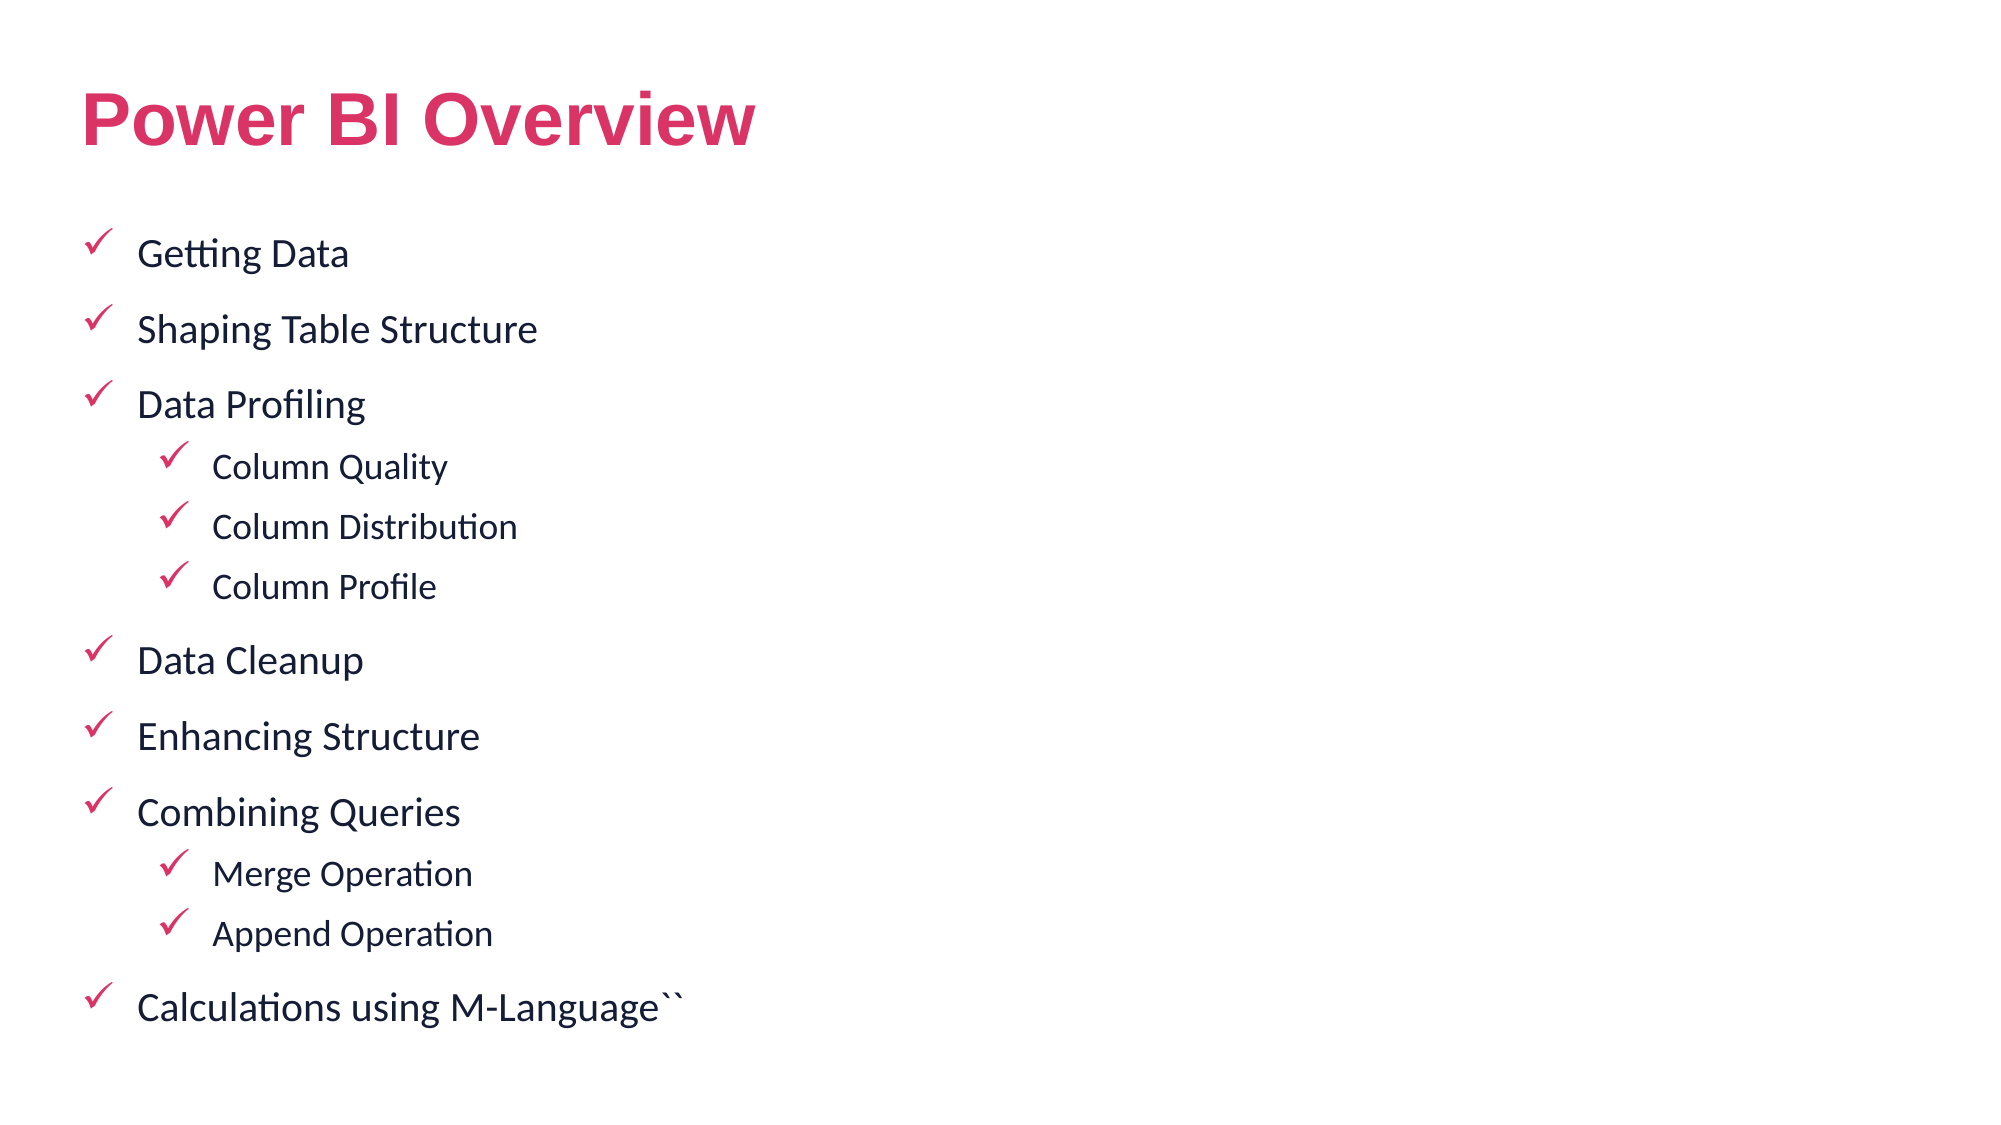

# Power BI Overview
Getting Data
Shaping Table Structure
Data Profiling
Column Quality
Column Distribution
Column Profile
Data Cleanup
Enhancing Structure
Combining Queries
Merge Operation
Append Operation
Calculations using M-Language``